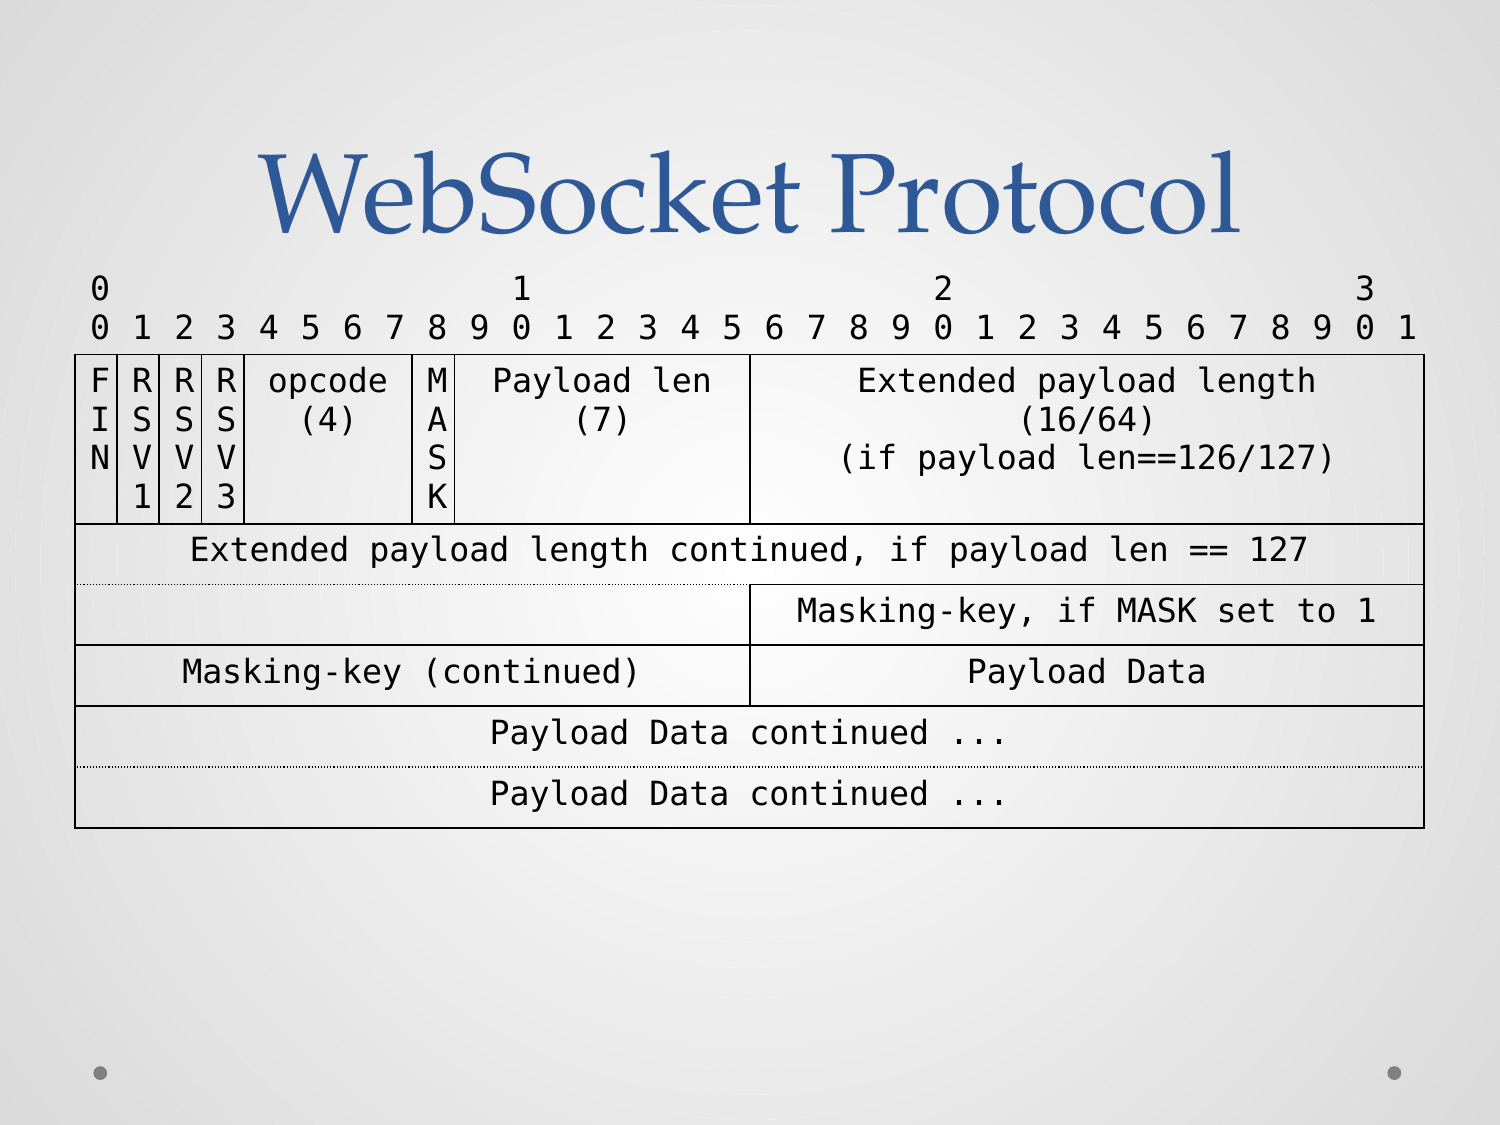

# WebSocket Protocol
| 00 | 1 | 2 | 3 | 4 | 5 | 6 | 7 | 8 | 9 | 10 | 1 | 2 | 3 | 4 | 5 | 6 | 7 | 8 | 9 | 20 | 1 | 2 | 3 | 4 | 5 | 6 | 7 | 8 | 9 | 30 | 1 |
| --- | --- | --- | --- | --- | --- | --- | --- | --- | --- | --- | --- | --- | --- | --- | --- | --- | --- | --- | --- | --- | --- | --- | --- | --- | --- | --- | --- | --- | --- | --- | --- |
| FIN | RSV1 | RSV2 | RSV3 | opcode (4) |  |  |  | MASK | Payload len (7) |  |  |  |  |  |  | Extended payload length (16/64) (if payload len==126/127) |  |  |  |  |  |  |  |  |  |  |  |  |  |  |  |
| Extended payload length continued, if payload len == 127 |  |  |  |  |  |  |  |  |  |  |  |  |  |  |  |  |  |  |  |  |  |  |  |  |  |  |  |  |  |  |  |
|  |  |  |  |  |  |  |  |  |  |  |  |  |  |  |  | Masking-key, if MASK set to 1 |  |  |  |  |  |  |  |  |  |  |  |  |  |  |  |
| Masking-key (continued) |  |  |  |  |  |  |  |  |  |  |  |  |  |  |  | Payload Data |  |  |  |  |  |  |  |  |  |  |  |  |  |  |  |
| Payload Data continued ... |  |  |  |  |  |  |  |  |  |  |  |  |  |  |  |  |  |  |  |  |  |  |  |  |  |  |  |  |  |  |  |
| Payload Data continued ... |  |  |  |  |  |  |  |  |  |  |  |  |  |  |  |  |  |  |  |  |  |  |  |  |  |  |  |  |  |  |  |